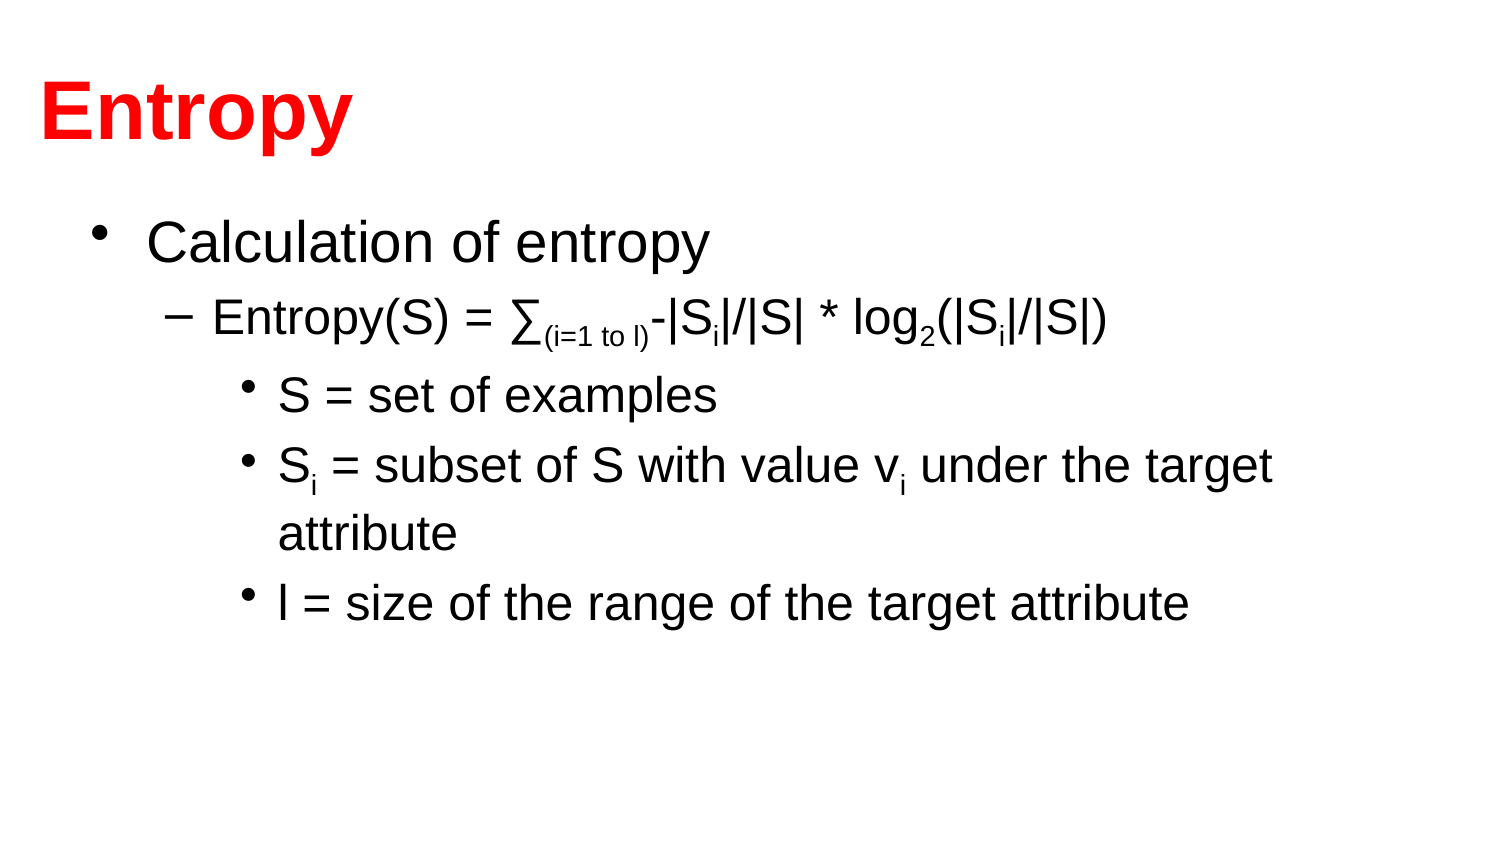

# Entropy
Calculation of entropy
Entropy(S) = ∑(i=1 to l)-|Si|/|S| * log2(|Si|/|S|)
S = set of examples
Si = subset of S with value vi under the target attribute
l = size of the range of the target attribute